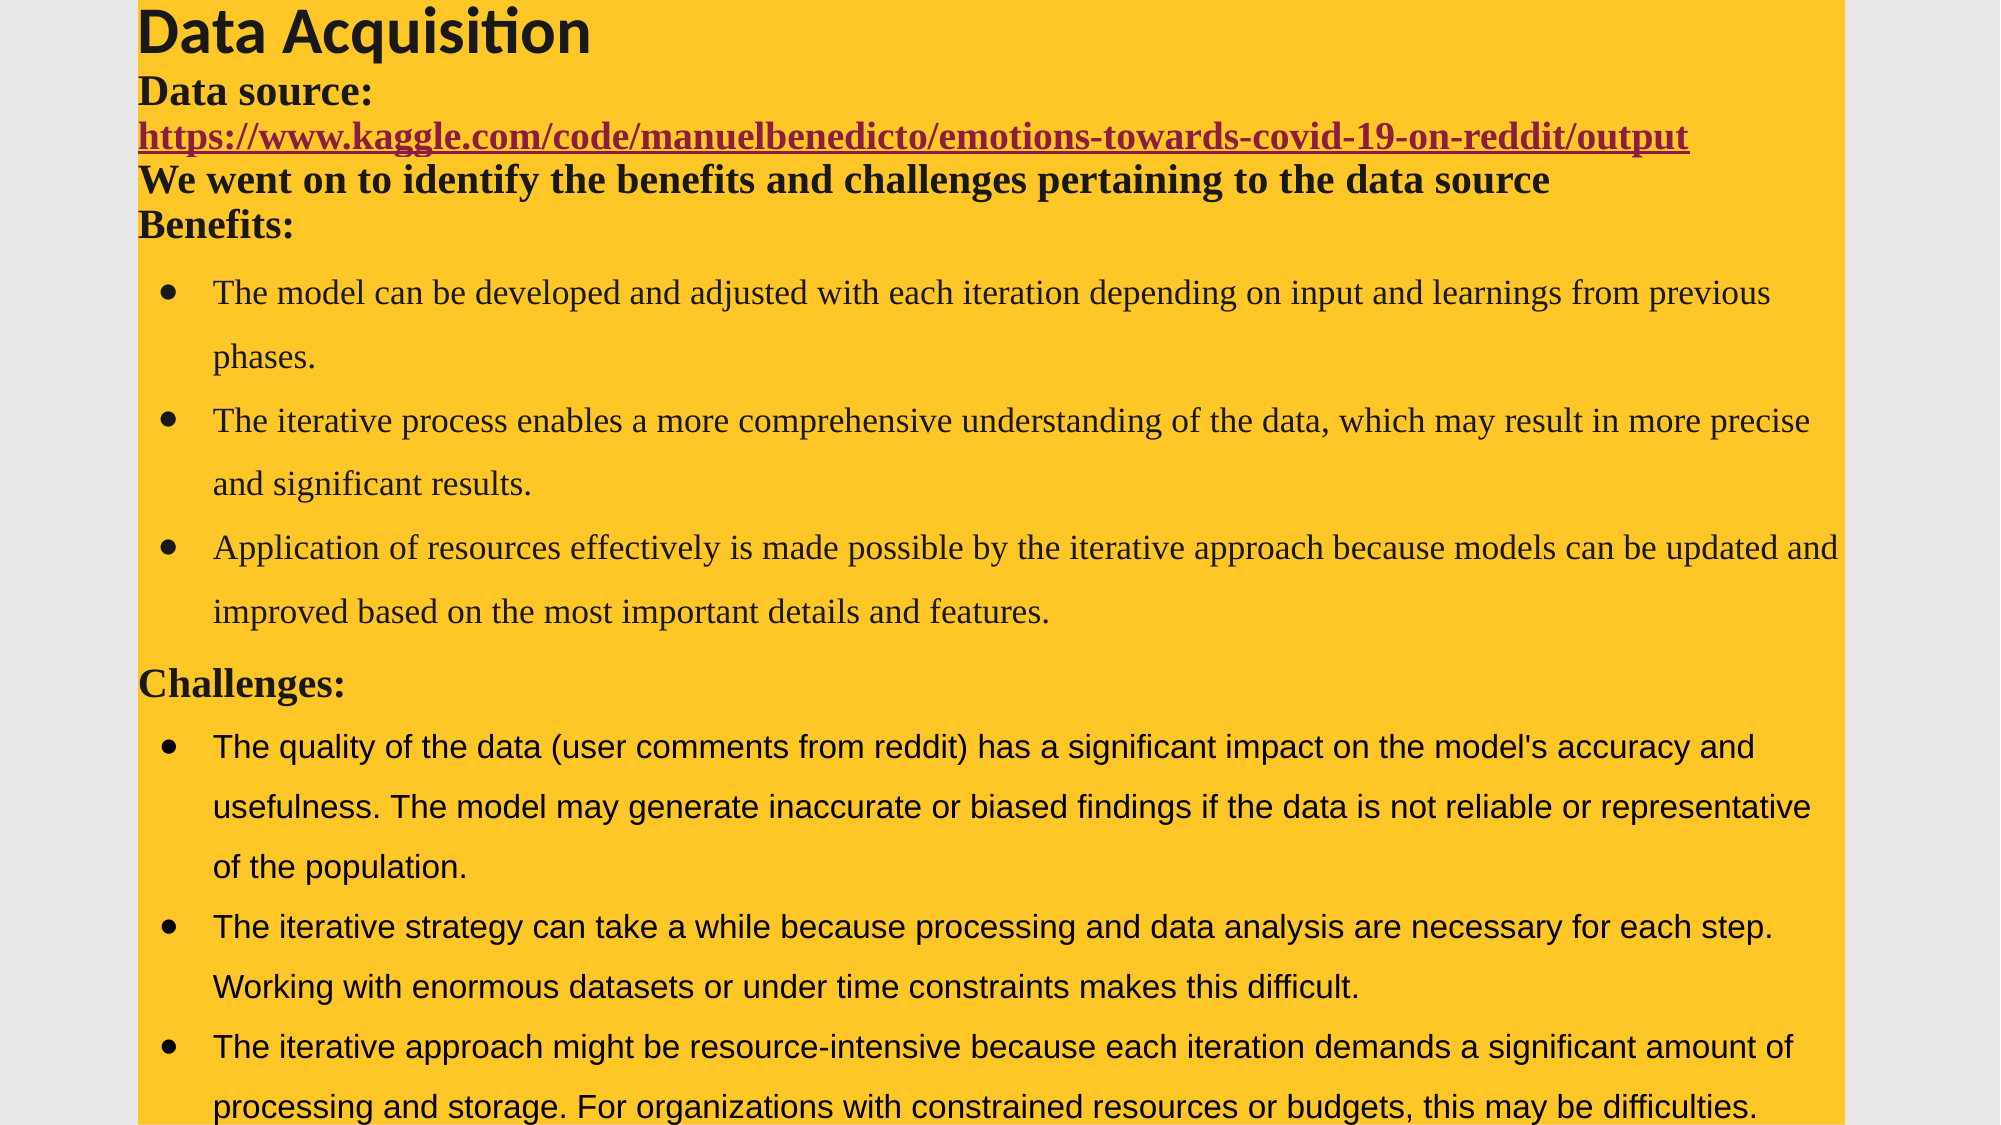

Data Acquisition
Data source: https://www.kaggle.com/code/manuelbenedicto/emotions-towards-covid-19-on-reddit/output
We went on to identify the benefits and challenges pertaining to the data source
Benefits:
The model can be developed and adjusted with each iteration depending on input and learnings from previous phases.
The iterative process enables a more comprehensive understanding of the data, which may result in more precise and significant results.
Application of resources effectively is made possible by the iterative approach because models can be updated and improved based on the most important details and features.
Challenges:
The quality of the data (user comments from reddit) has a significant impact on the model's accuracy and usefulness. The model may generate inaccurate or biased findings if the data is not reliable or representative of the population.
The iterative strategy can take a while because processing and data analysis are necessary for each step. Working with enormous datasets or under time constraints makes this difficult.
The iterative approach might be resource-intensive because each iteration demands a significant amount of processing and storage. For organizations with constrained resources or budgets, this may be difficulties.